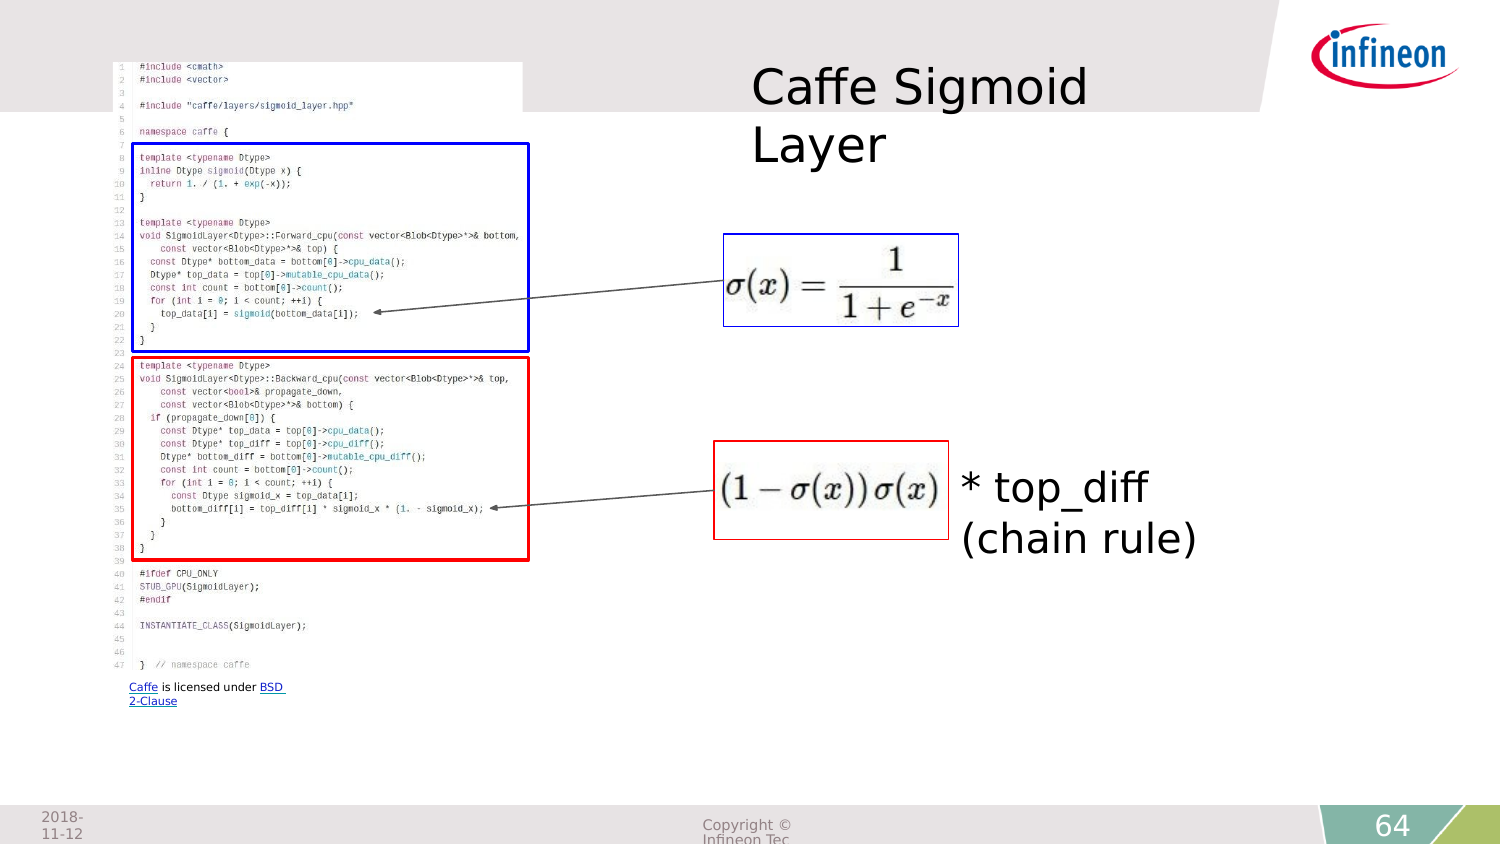

Caffe Sigmoid Layer

* top_diff
(chain rule)

Caffe is licensed under BSD 2-Clause
2018-11-12
Copyright © Infineon Technologies AG 2018. All rights reserved.
64